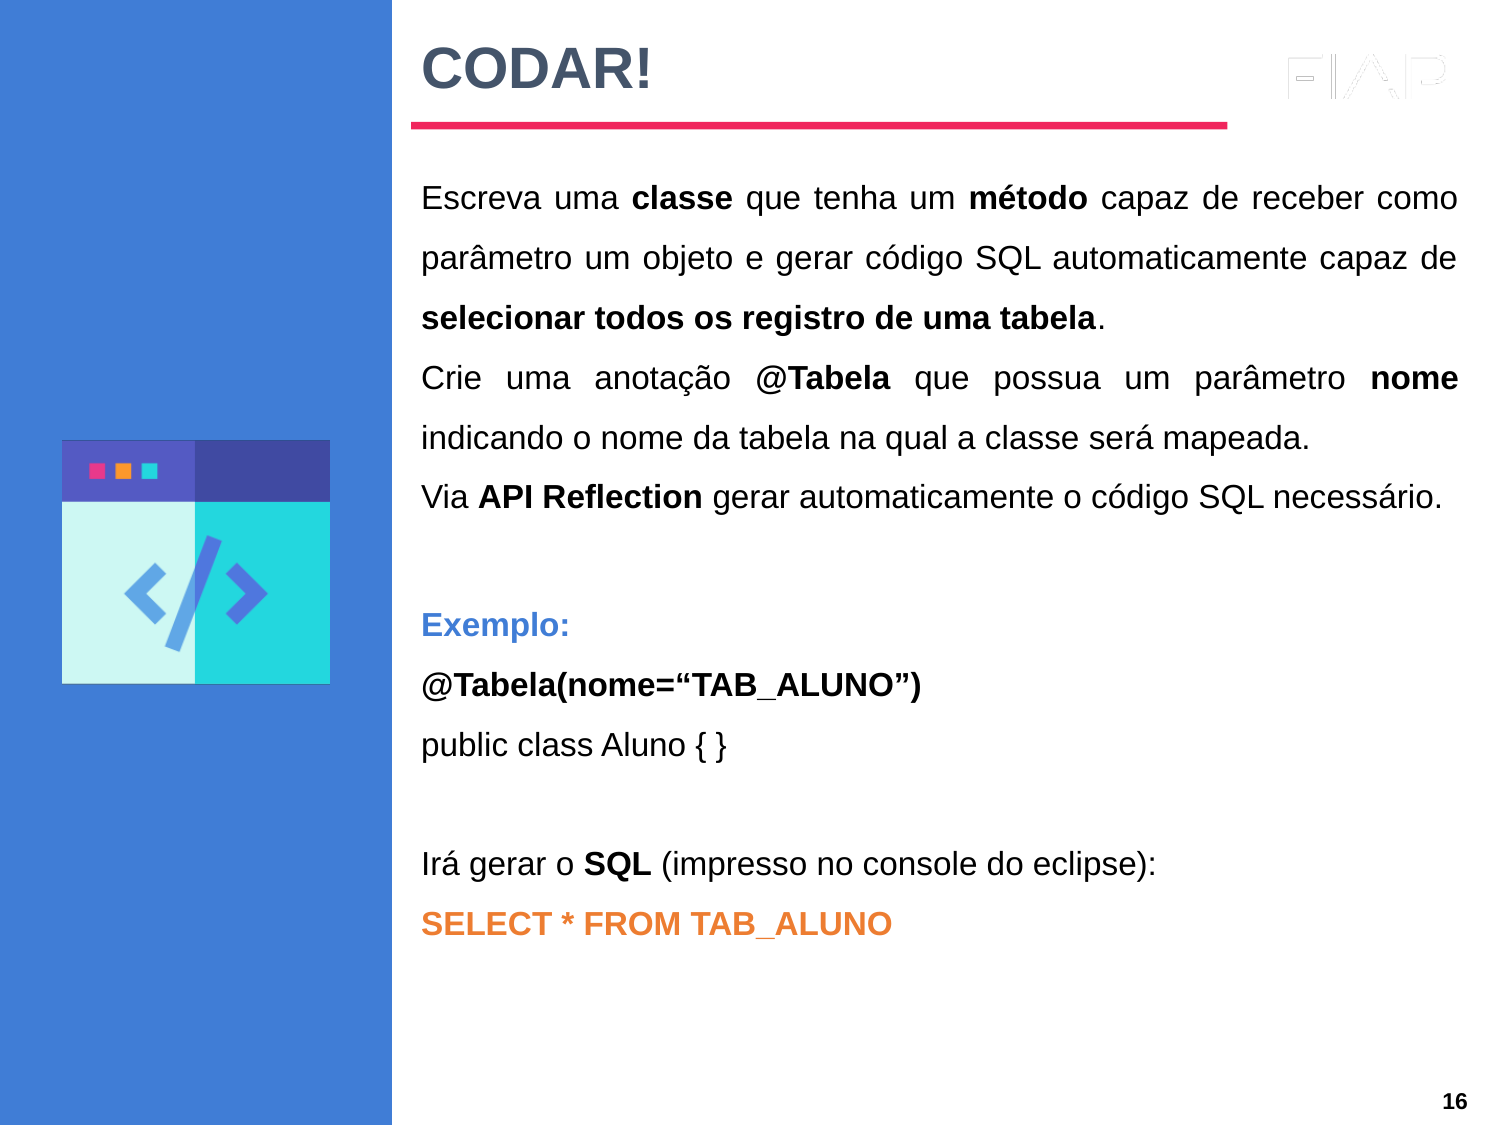

# CODAR!
Escreva uma classe que tenha um método capaz de receber como parâmetro um objeto e gerar código SQL automaticamente capaz de selecionar todos os registro de uma tabela.
Crie uma anotação @Tabela que possua um parâmetro nome indicando o nome da tabela na qual a classe será mapeada.
Via API Reflection gerar automaticamente o código SQL necessário.

Exemplo:
@Tabela(nome=“TAB_ALUNO”)
public class Aluno { }

Irá gerar o SQL (impresso no console do eclipse):
SELECT * FROM TAB_ALUNO